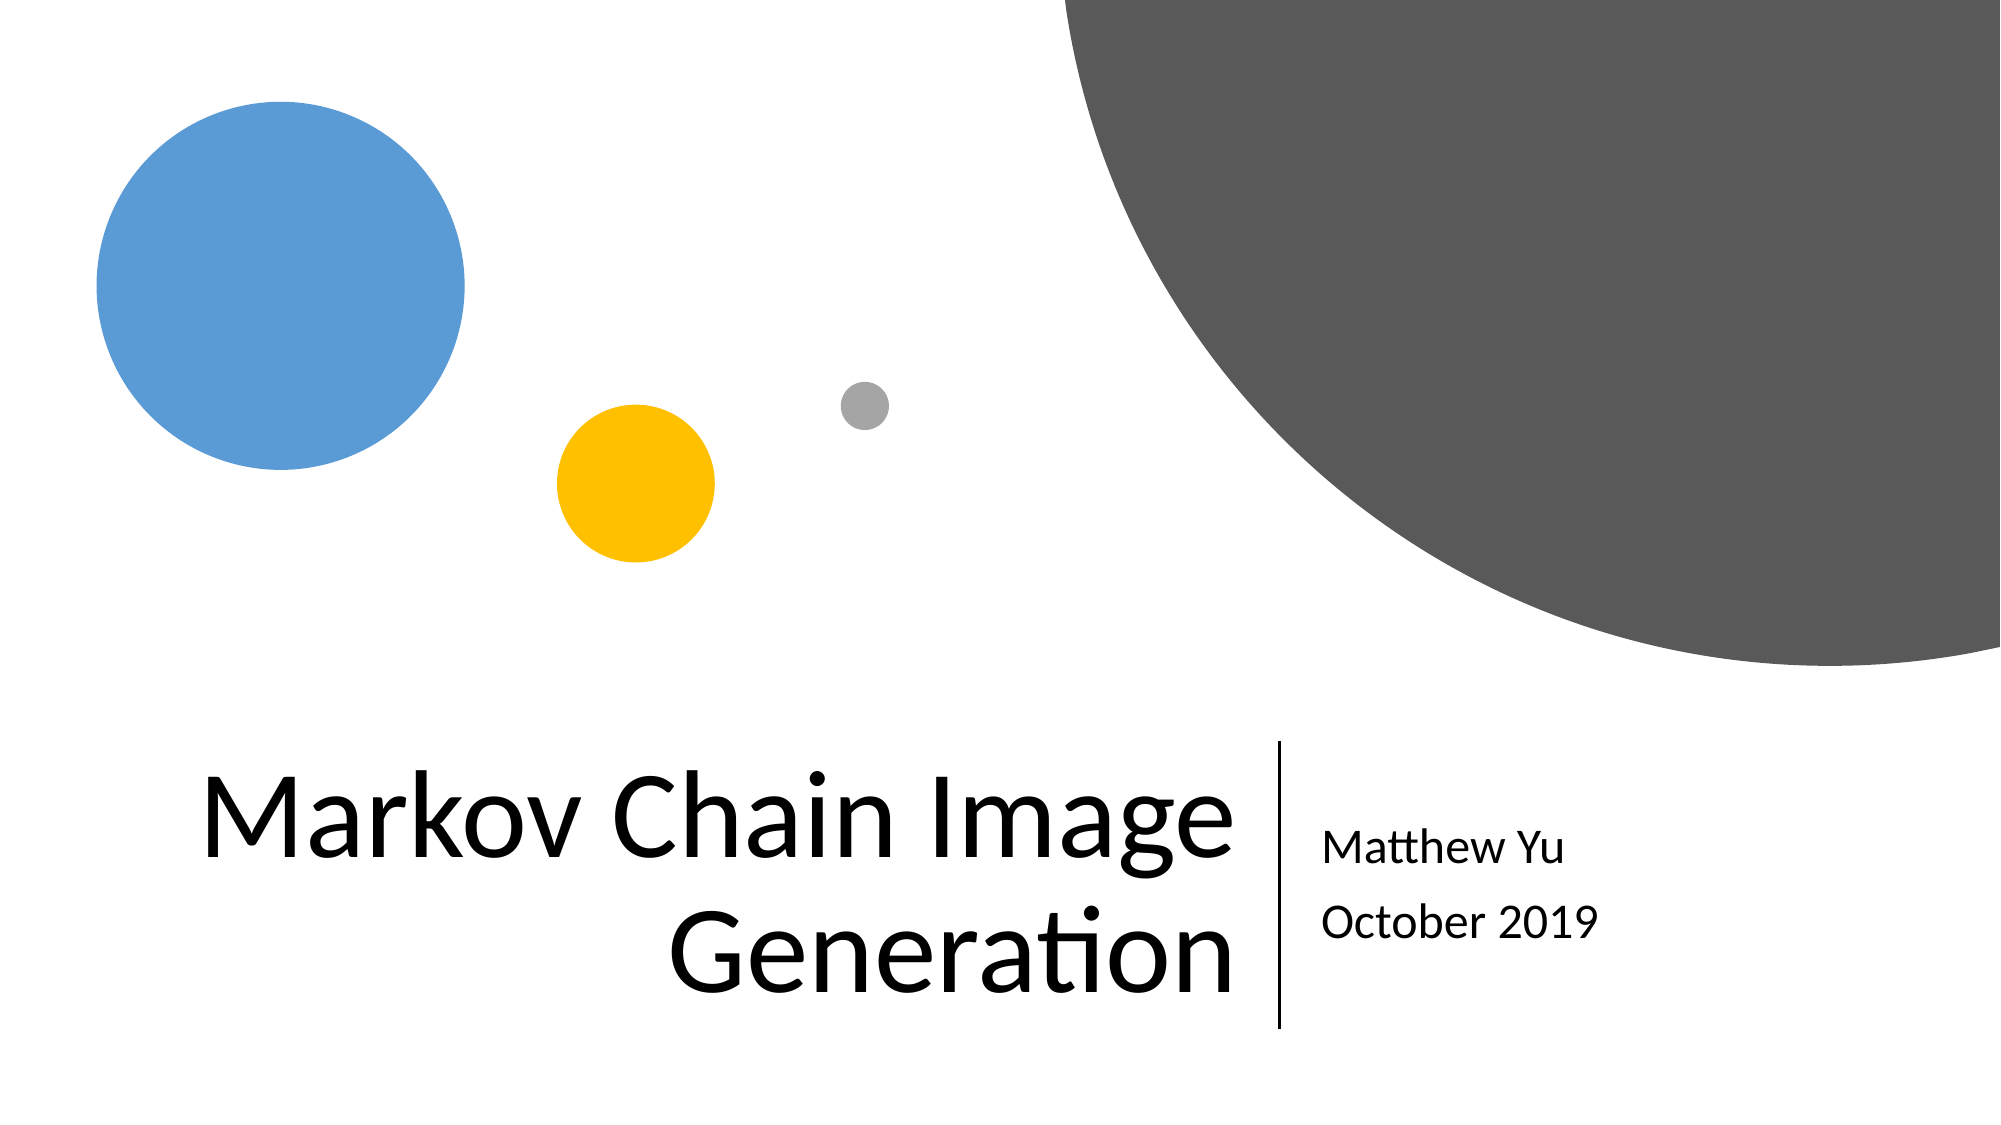

# Markov Chain Image Generation
Matthew Yu
October 2019